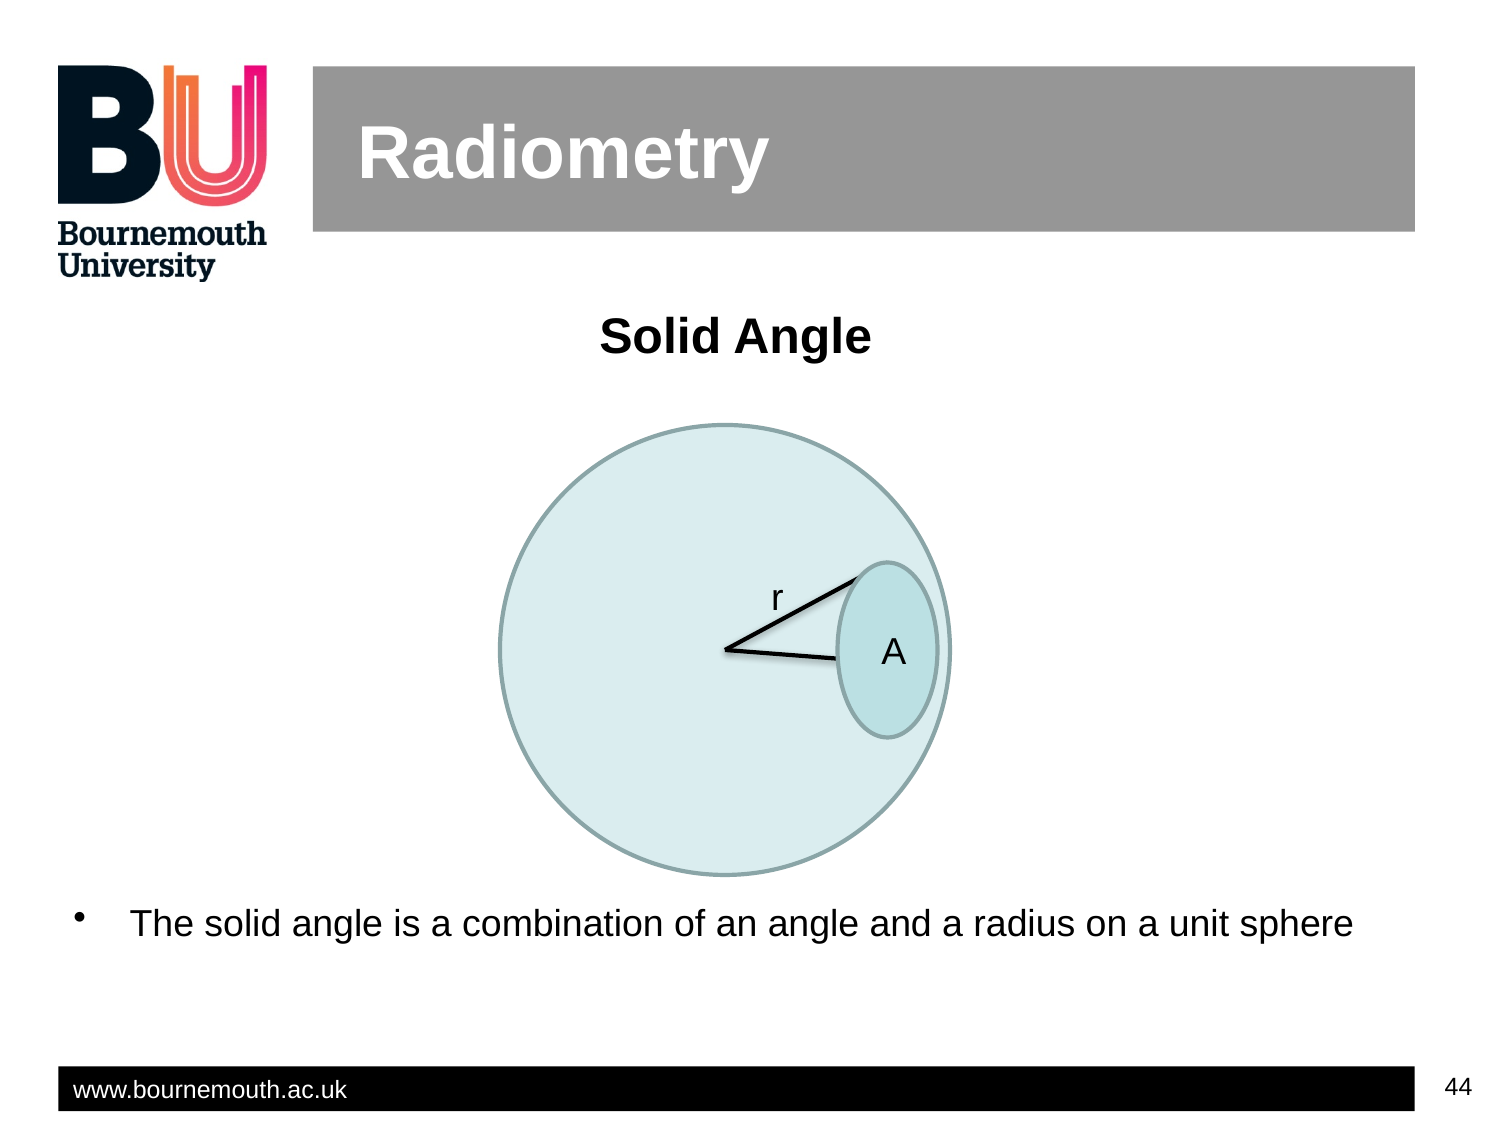

# Radiometry
Solid Angle

The solid angle is a combination of an angle and a radius on a unit sphere

r
A